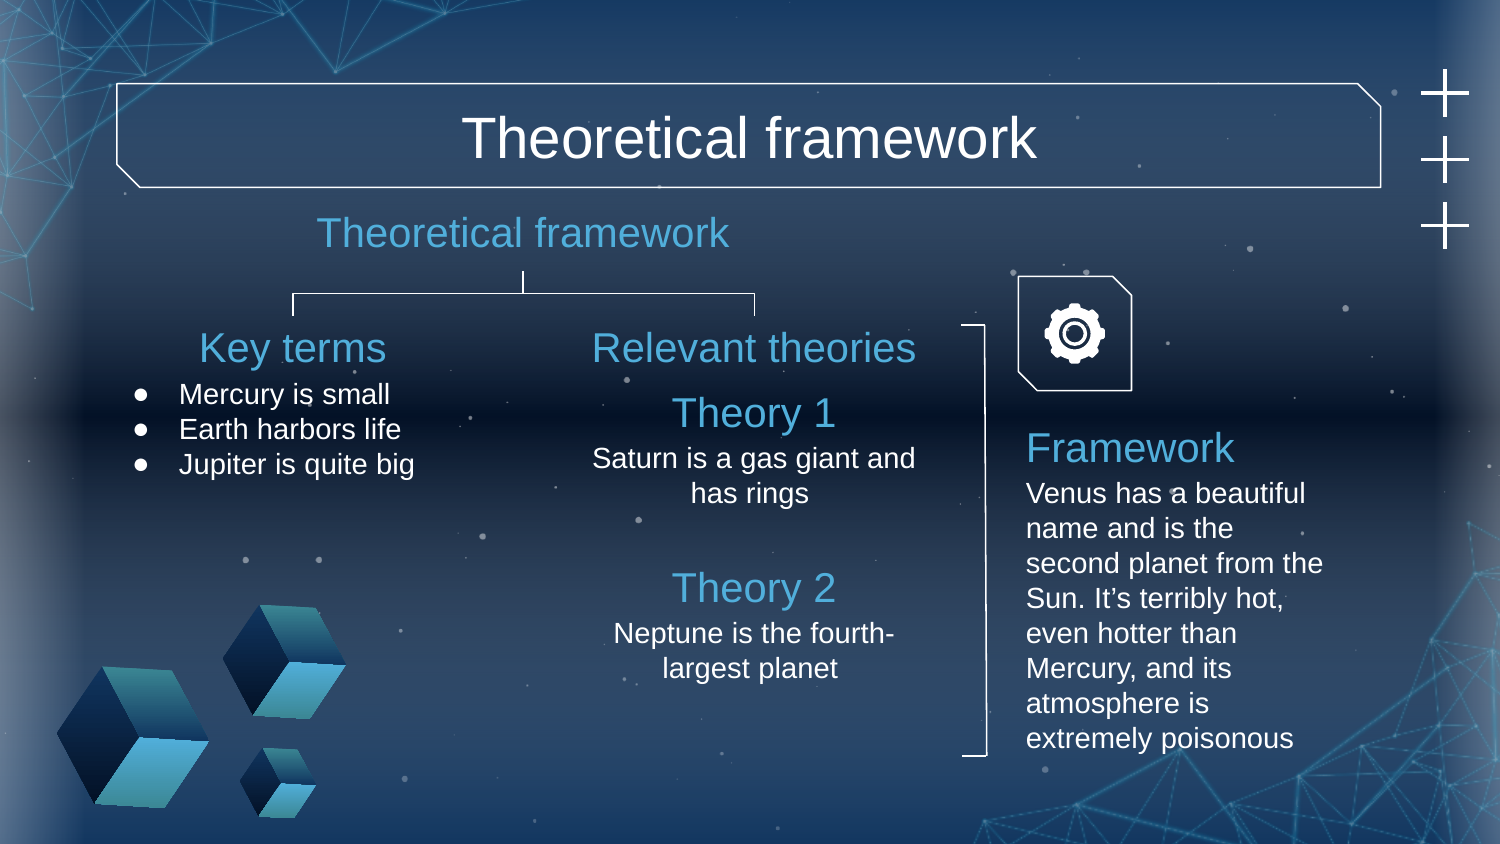

# Theoretical framework
Theoretical framework

Key terms
Relevant theories
Mercury is small
Earth harbors life
Jupiter is quite big
Theory 1
Framework
Saturn is a gas giant and has rings
Venus has a beautiful name and is the second planet from the Sun. It’s terribly hot, even hotter than Mercury, and its atmosphere is extremely poisonous
Theory 2
Neptune is the fourth-largest planet